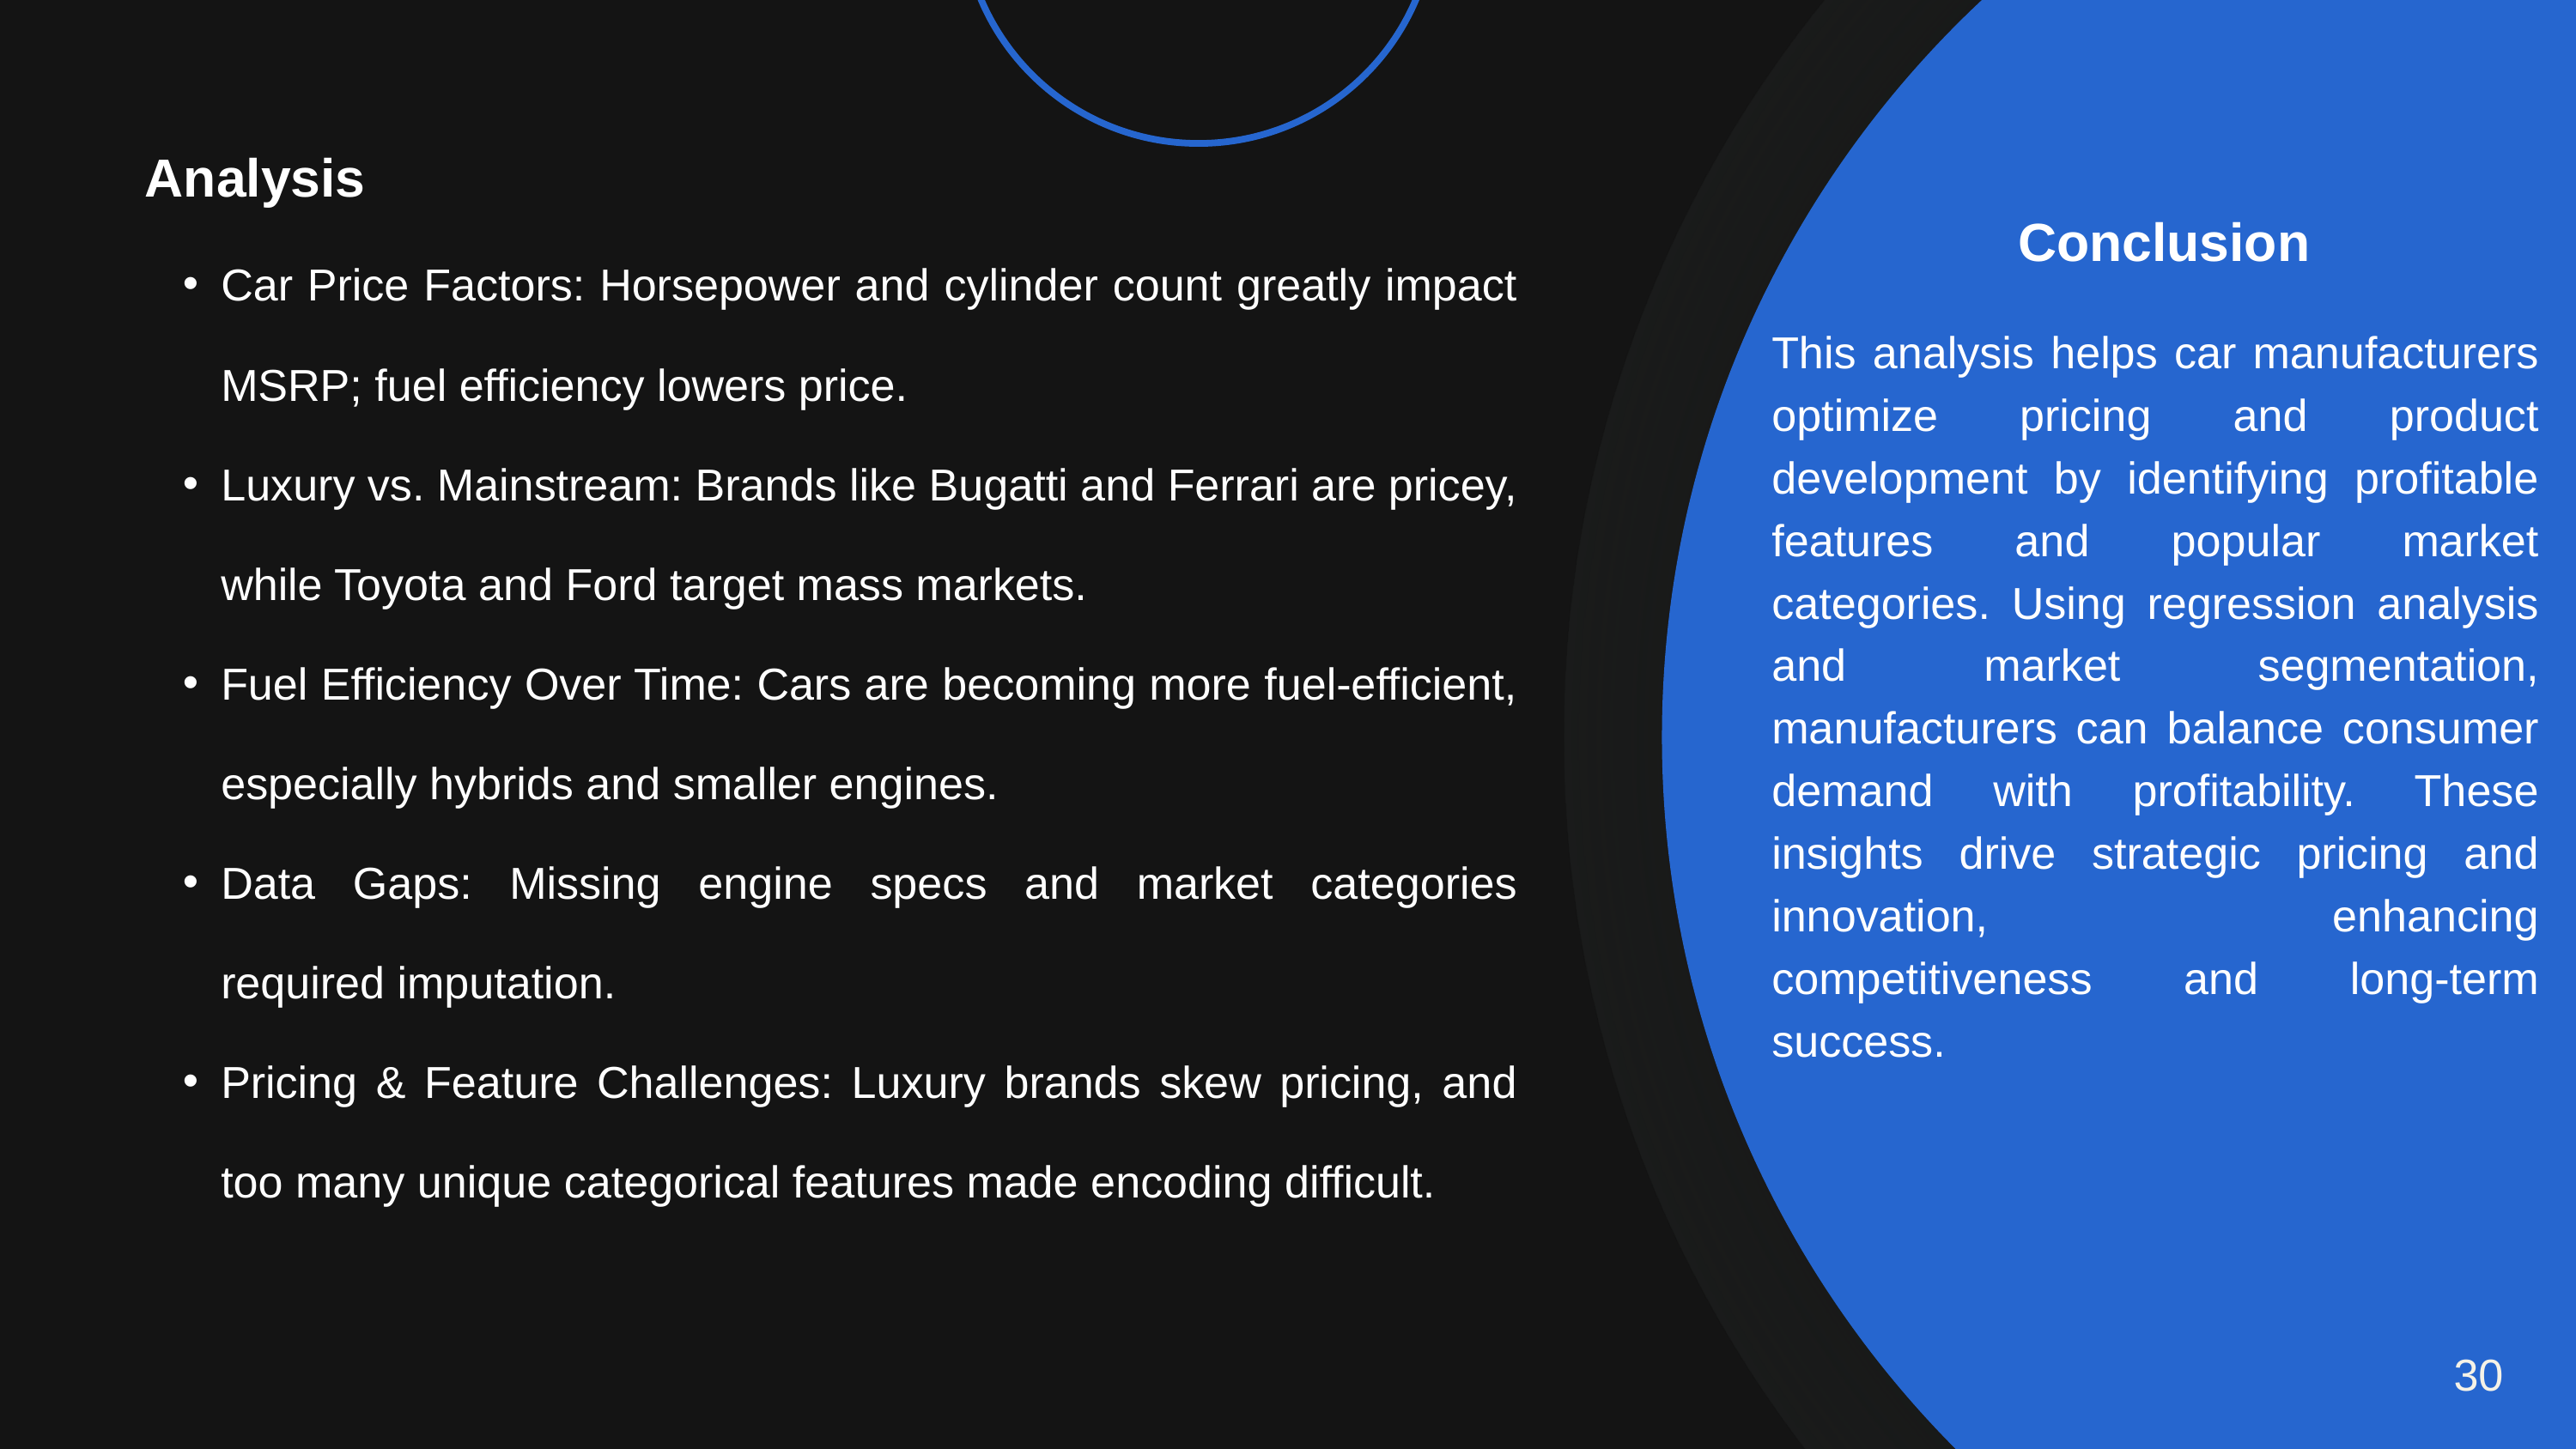

Analysis
Conclusion
Car Price Factors: Horsepower and cylinder count greatly impact MSRP; fuel efficiency lowers price.
Luxury vs. Mainstream: Brands like Bugatti and Ferrari are pricey, while Toyota and Ford target mass markets.
Fuel Efficiency Over Time: Cars are becoming more fuel-efficient, especially hybrids and smaller engines.
Data Gaps: Missing engine specs and market categories required imputation.
Pricing & Feature Challenges: Luxury brands skew pricing, and too many unique categorical features made encoding difficult.

This analysis helps car manufacturers optimize pricing and product development by identifying profitable features and popular market categories. Using regression analysis and market segmentation, manufacturers can balance consumer demand with profitability. These insights drive strategic pricing and innovation, enhancing competitiveness and long-term success.
30